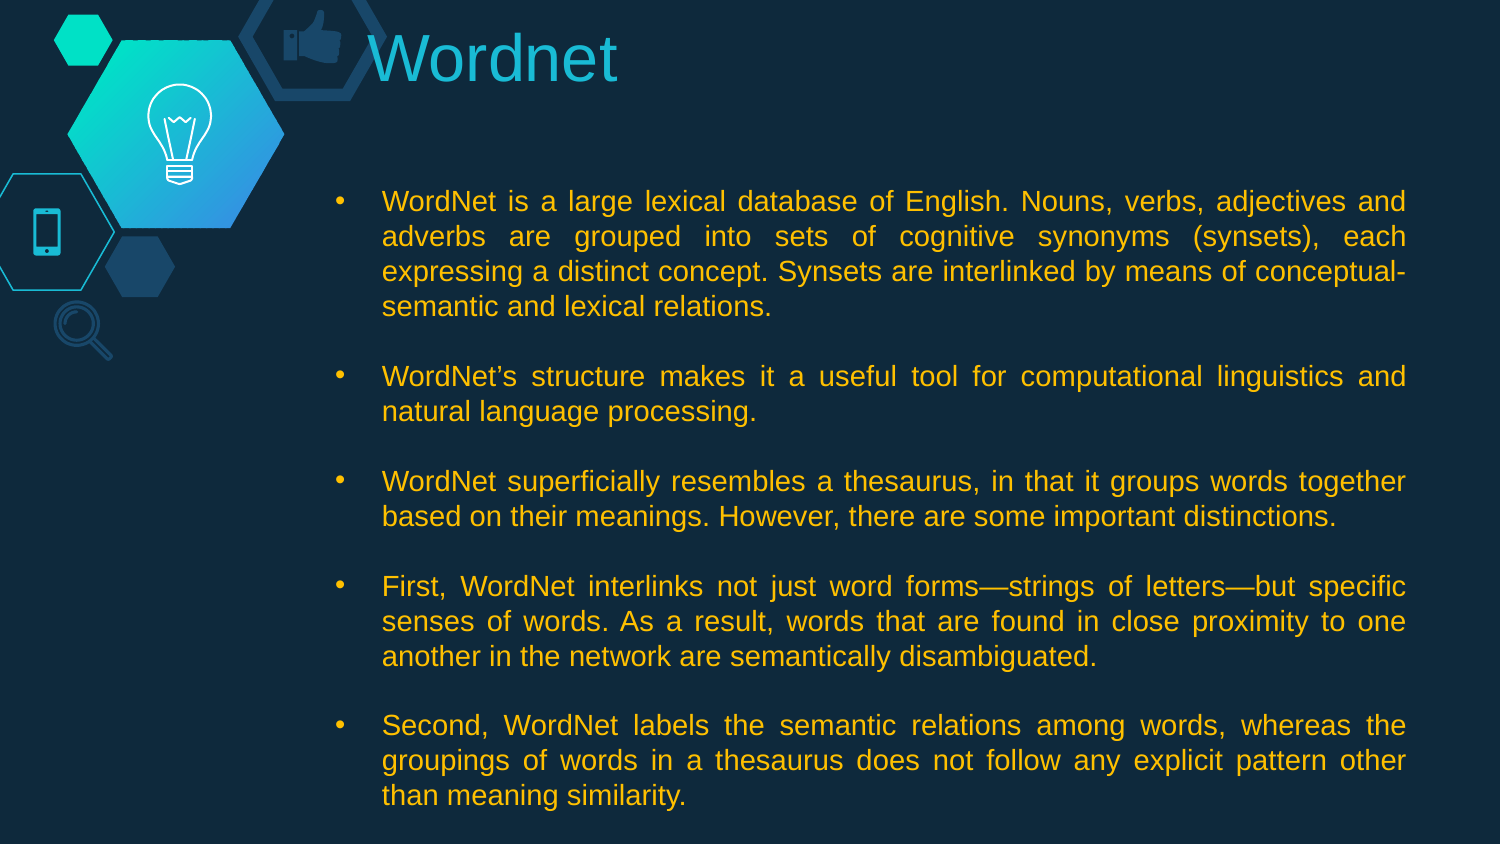

# Wordnet
WordNet is a large lexical database of English. Nouns, verbs, adjectives and adverbs are grouped into sets of cognitive synonyms (synsets), each expressing a distinct concept. Synsets are interlinked by means of conceptual-semantic and lexical relations.

WordNet’s structure makes it a useful tool for computational linguistics and natural language processing.

WordNet superficially resembles a thesaurus, in that it groups words together based on their meanings. However, there are some important distinctions.

First, WordNet interlinks not just word forms—strings of letters—but specific senses of words. As a result, words that are found in close proximity to one another in the network are semantically disambiguated.

Second, WordNet labels the semantic relations among words, whereas the groupings of words in a thesaurus does not follow any explicit pattern other than meaning similarity.